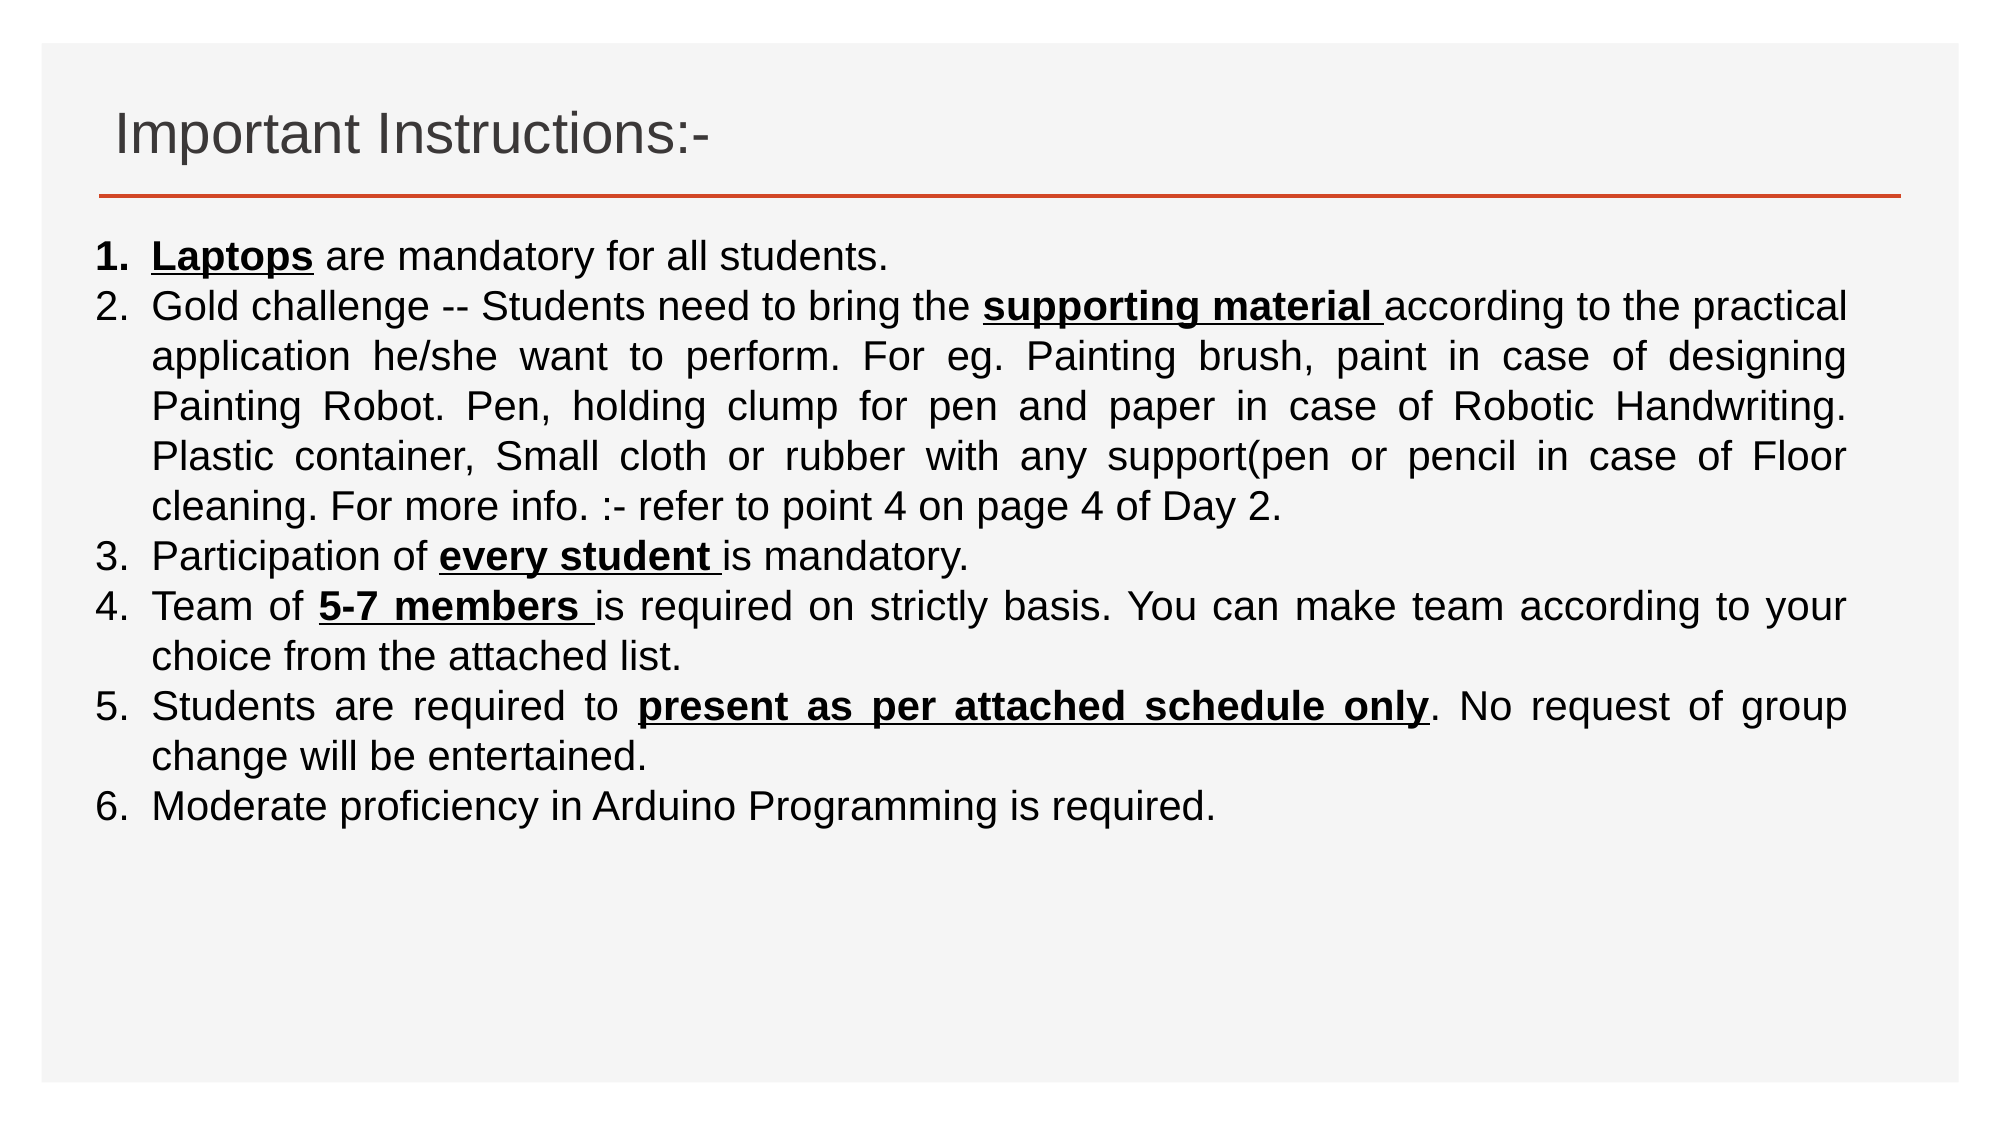

# Important Instructions:-
Laptops are mandatory for all students.
Gold challenge -- Students need to bring the supporting material according to the practical application he/she want to perform. For eg. Painting brush, paint in case of designing Painting Robot. Pen, holding clump for pen and paper in case of Robotic Handwriting. Plastic container, Small cloth or rubber with any support(pen or pencil in case of Floor cleaning. For more info. :- refer to point 4 on page 4 of Day 2.
Participation of every student is mandatory.
Team of 5-7 members is required on strictly basis. You can make team according to your choice from the attached list.
Students are required to present as per attached schedule only. No request of group change will be entertained.
Moderate proficiency in Arduino Programming is required.